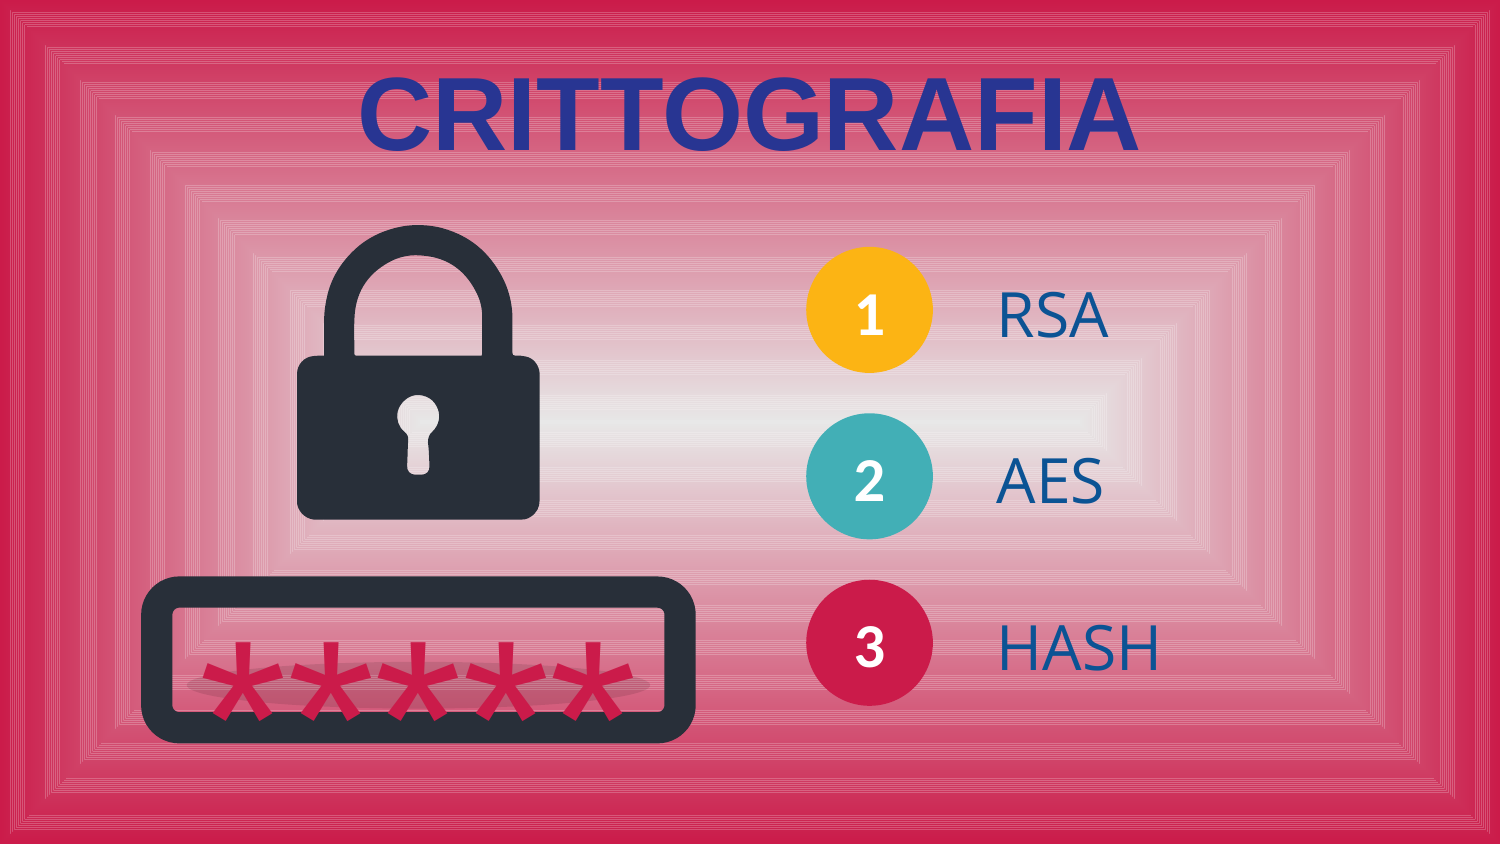

CRITTOGRAFIA

1
RSA
2
AES
*****
3

HASH